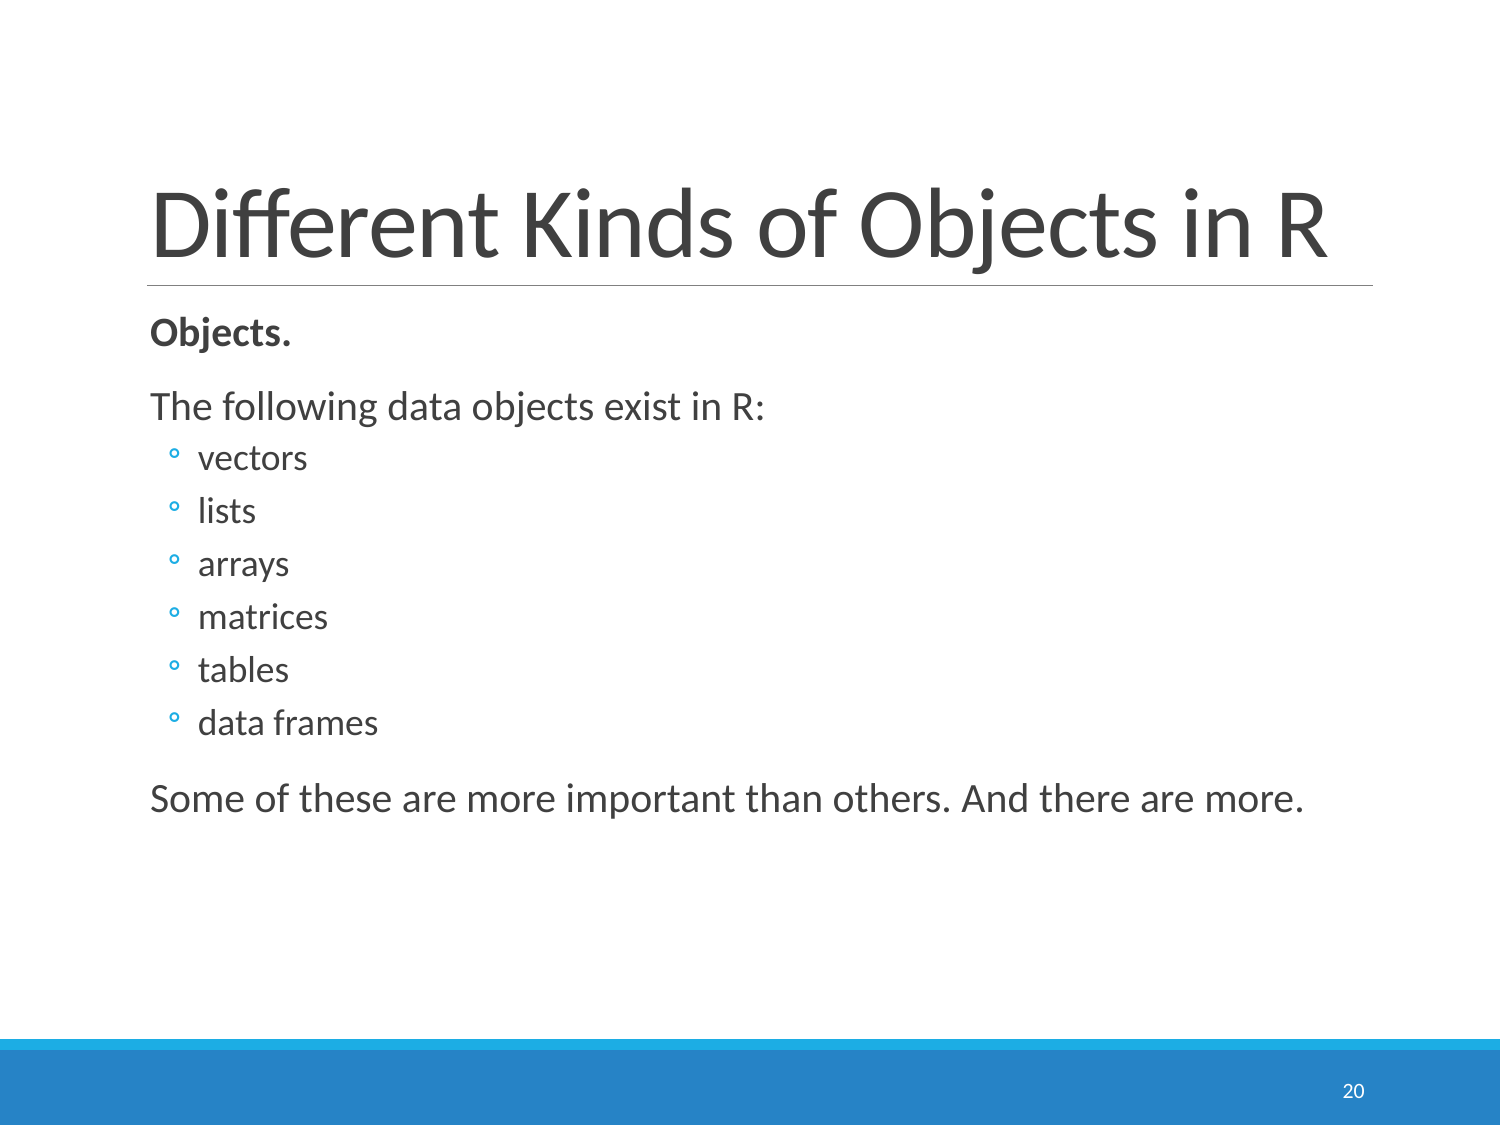

# Different Kinds of Objects in R
Objects.
The following data objects exist in R:
vectors
lists
arrays
matrices
tables
data frames
Some of these are more important than others. And there are more.
20